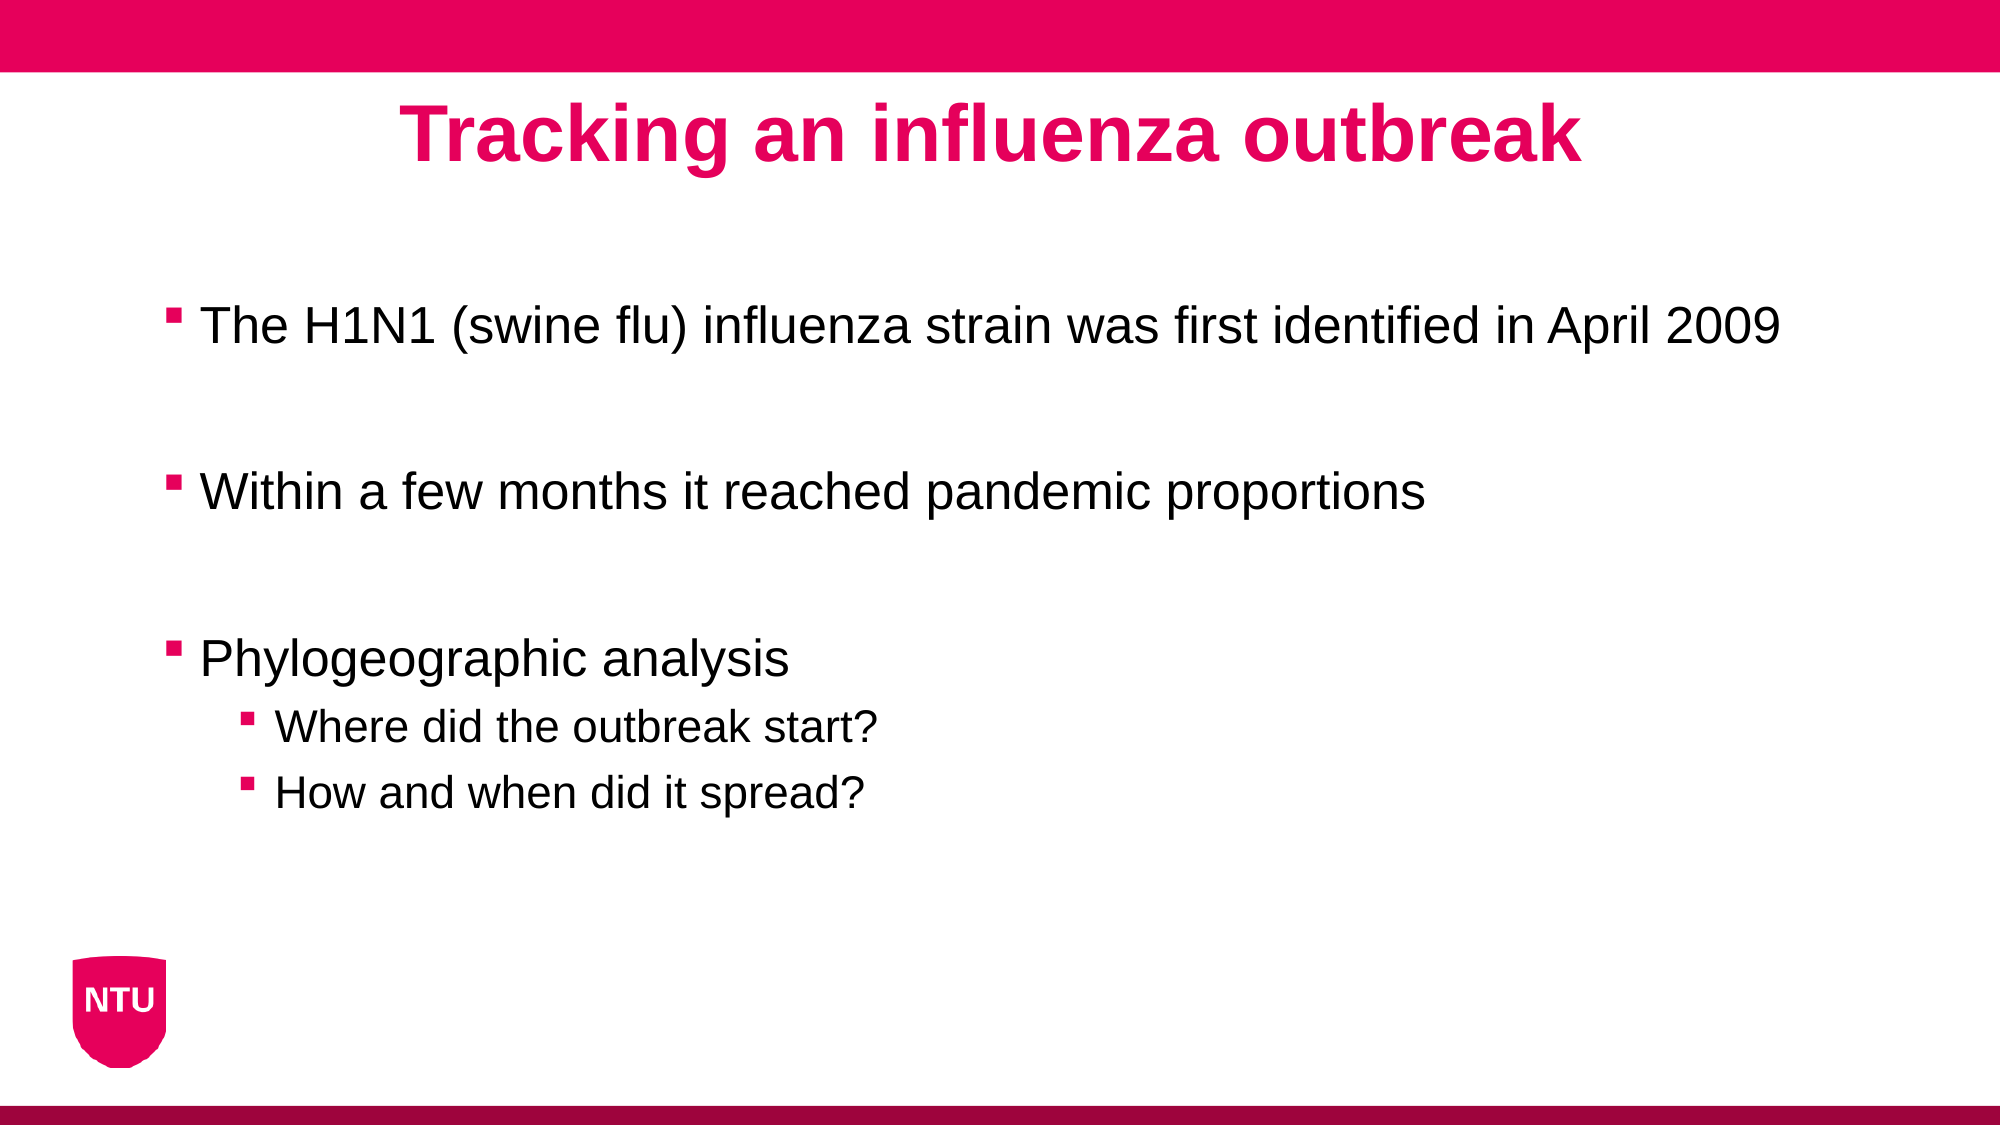

Tracking an influenza outbreak

The H1N1 (swine flu) influenza strain was first identified in April 2009

Within a few months it reached pandemic proportions

Phylogeographic analysis
Where did the outbreak start?
How and when did it spread?